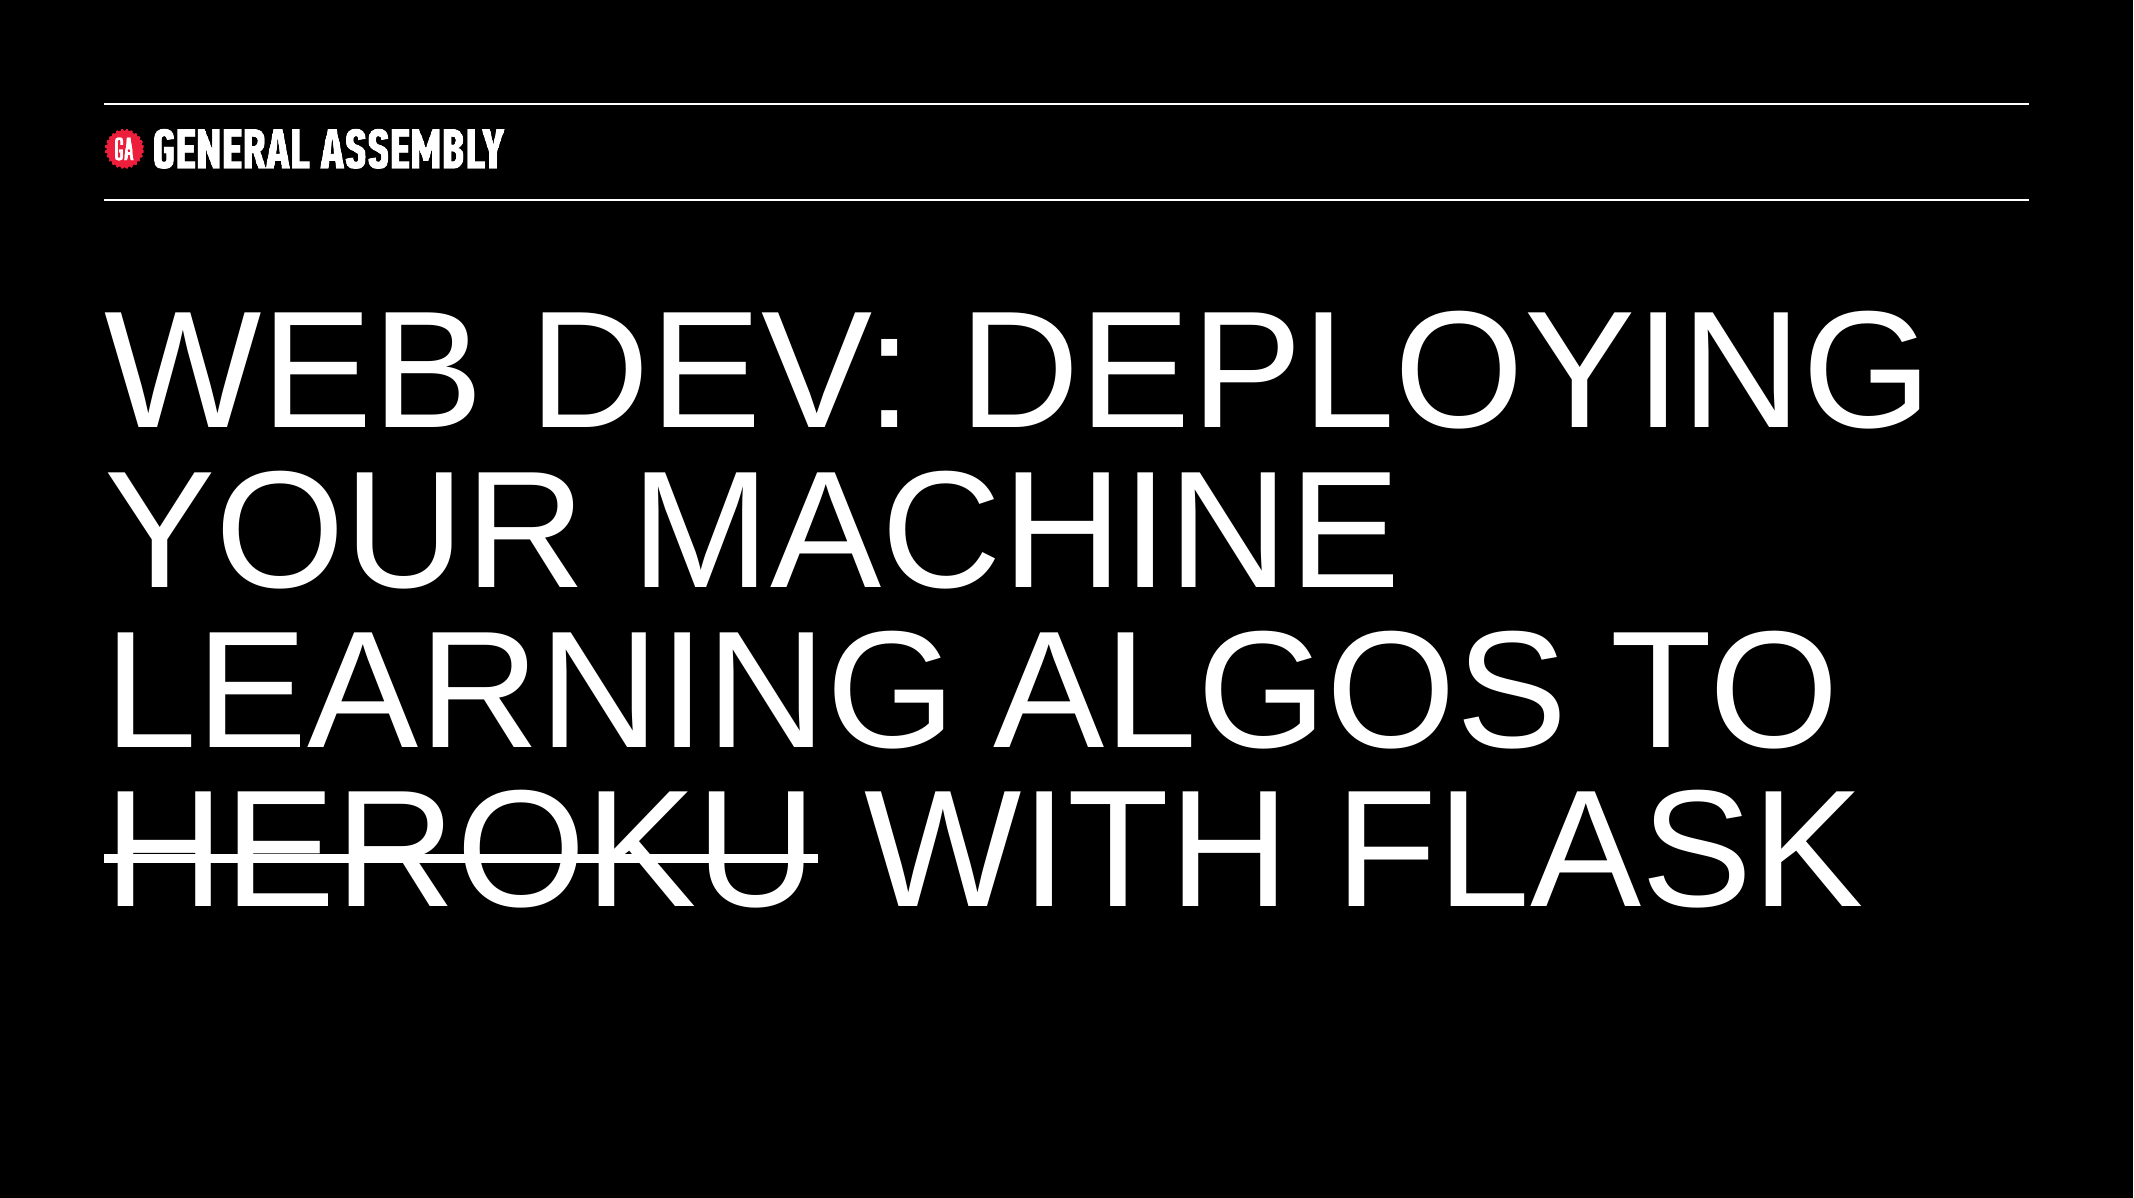

Web dev: deploying your machine learning algos to HEROKU with flask
Joseph Nelson, Data Science Immersive